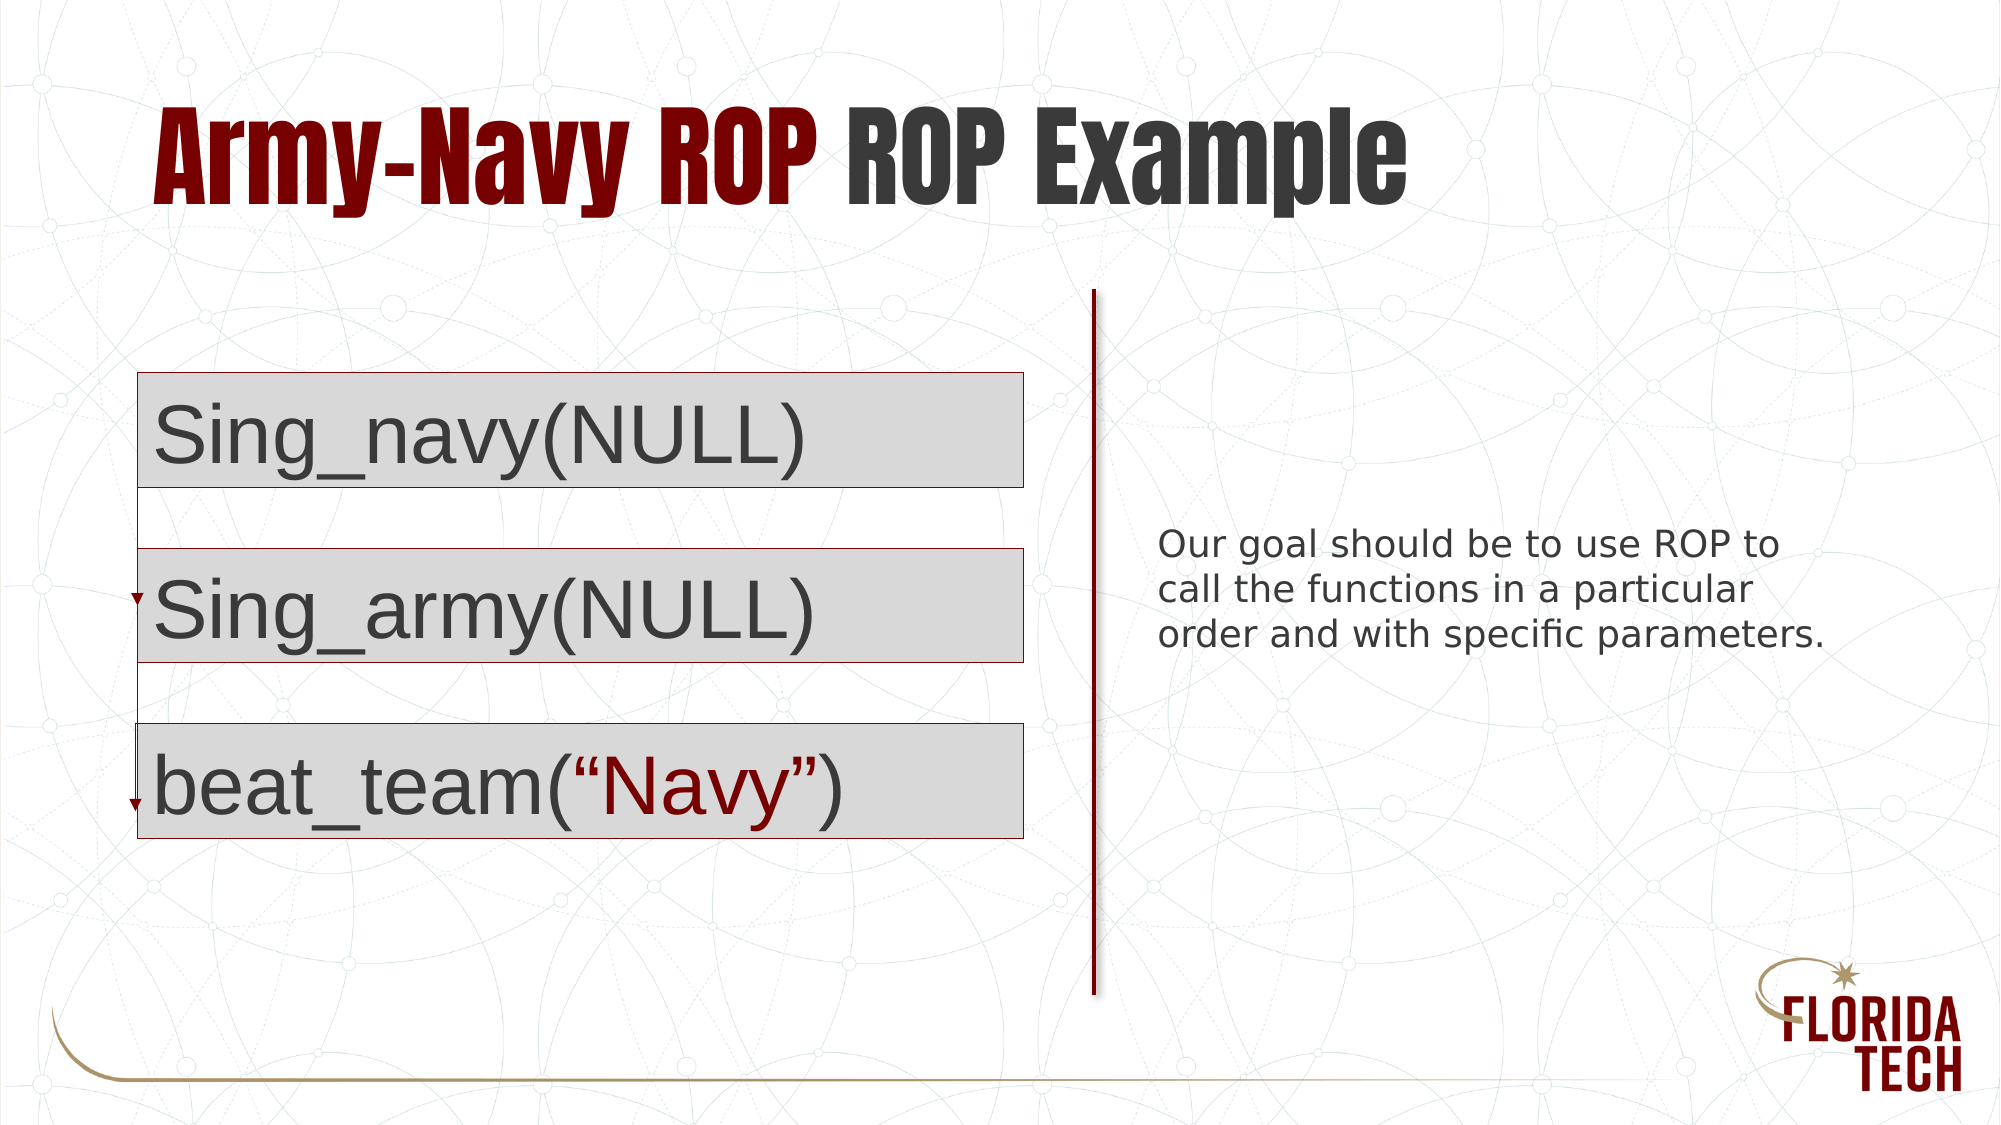

# Army-Navy ROP ROP Example
Sing_navy(NULL)
Our goal should be to use ROP to call the functions in a particular order and with specific parameters.
Sing_army(NULL)
beat_team(“Navy”)